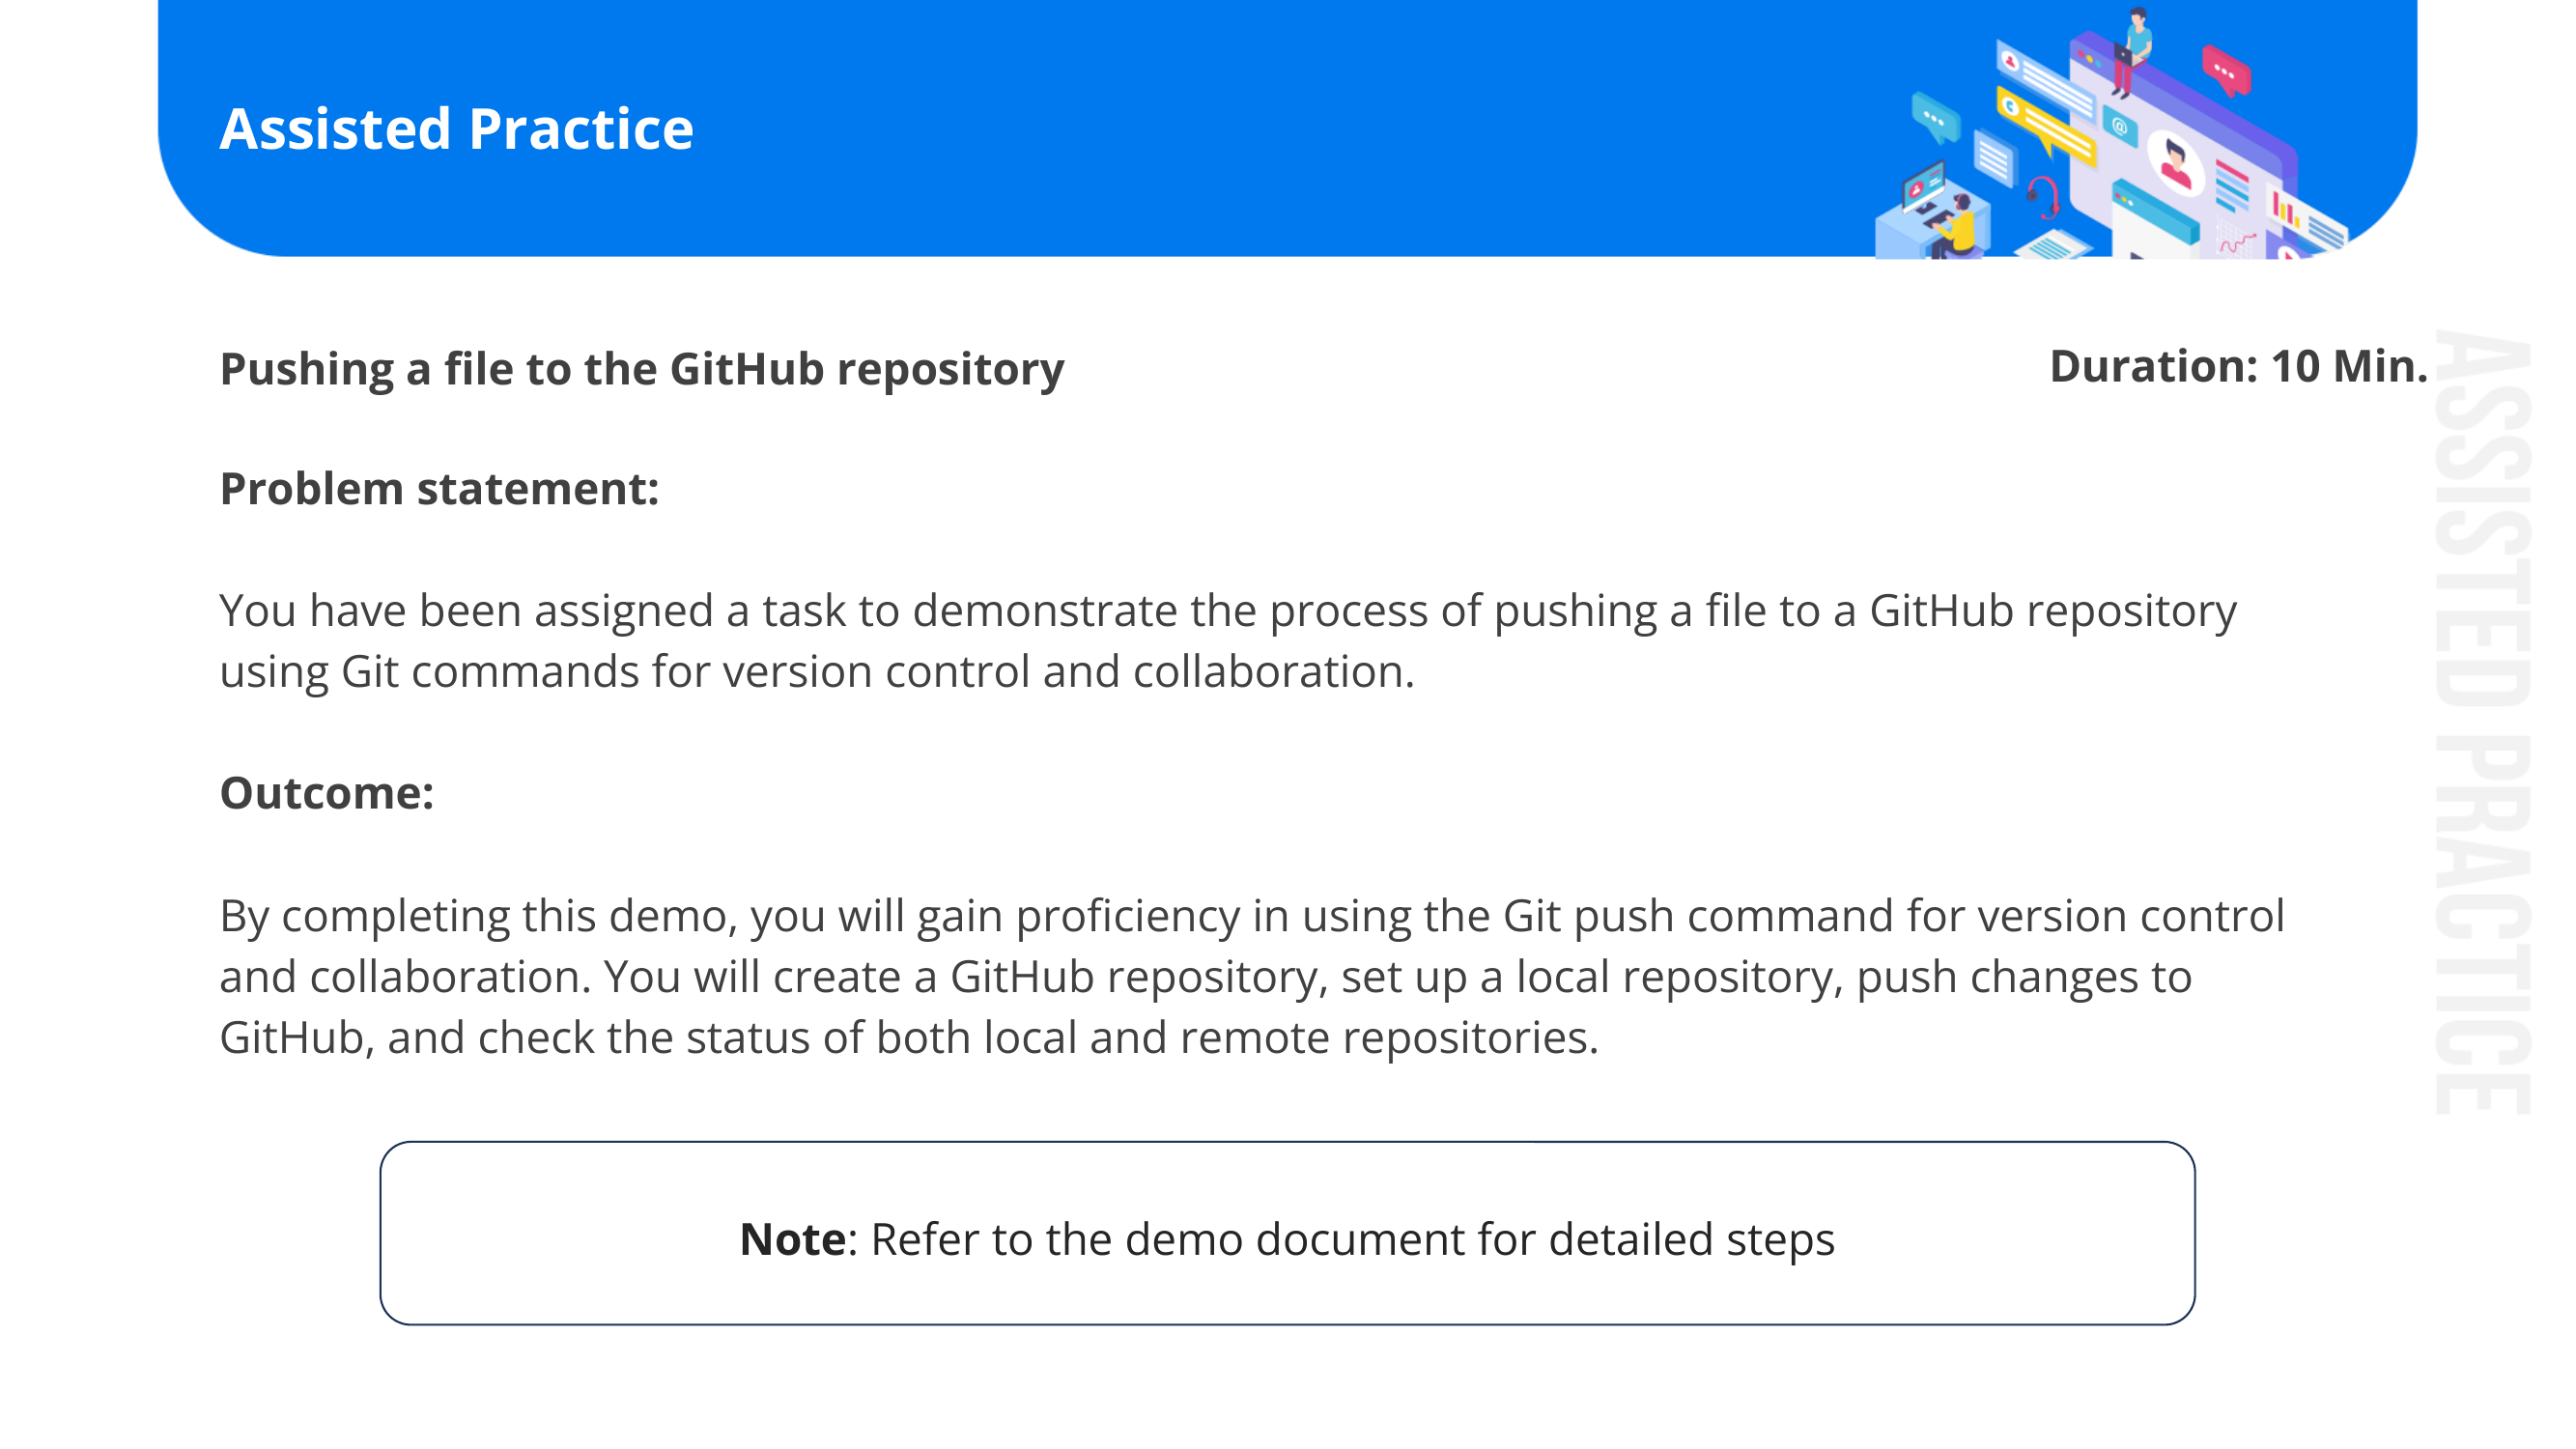

# Assisted Practice
 	Duration: 10 Min.
Pushing a file to the GitHub repository
Problem statement:

You have been assigned a task to demonstrate the process of pushing a file to a GitHub repository using Git commands for version control and collaboration.

Outcome:

By completing this demo, you will gain proficiency in using the Git push command for version control and collaboration. You will create a GitHub repository, set up a local repository, push changes to GitHub, and check the status of both local and remote repositories.
Note: Refer to the demo document for detailed steps